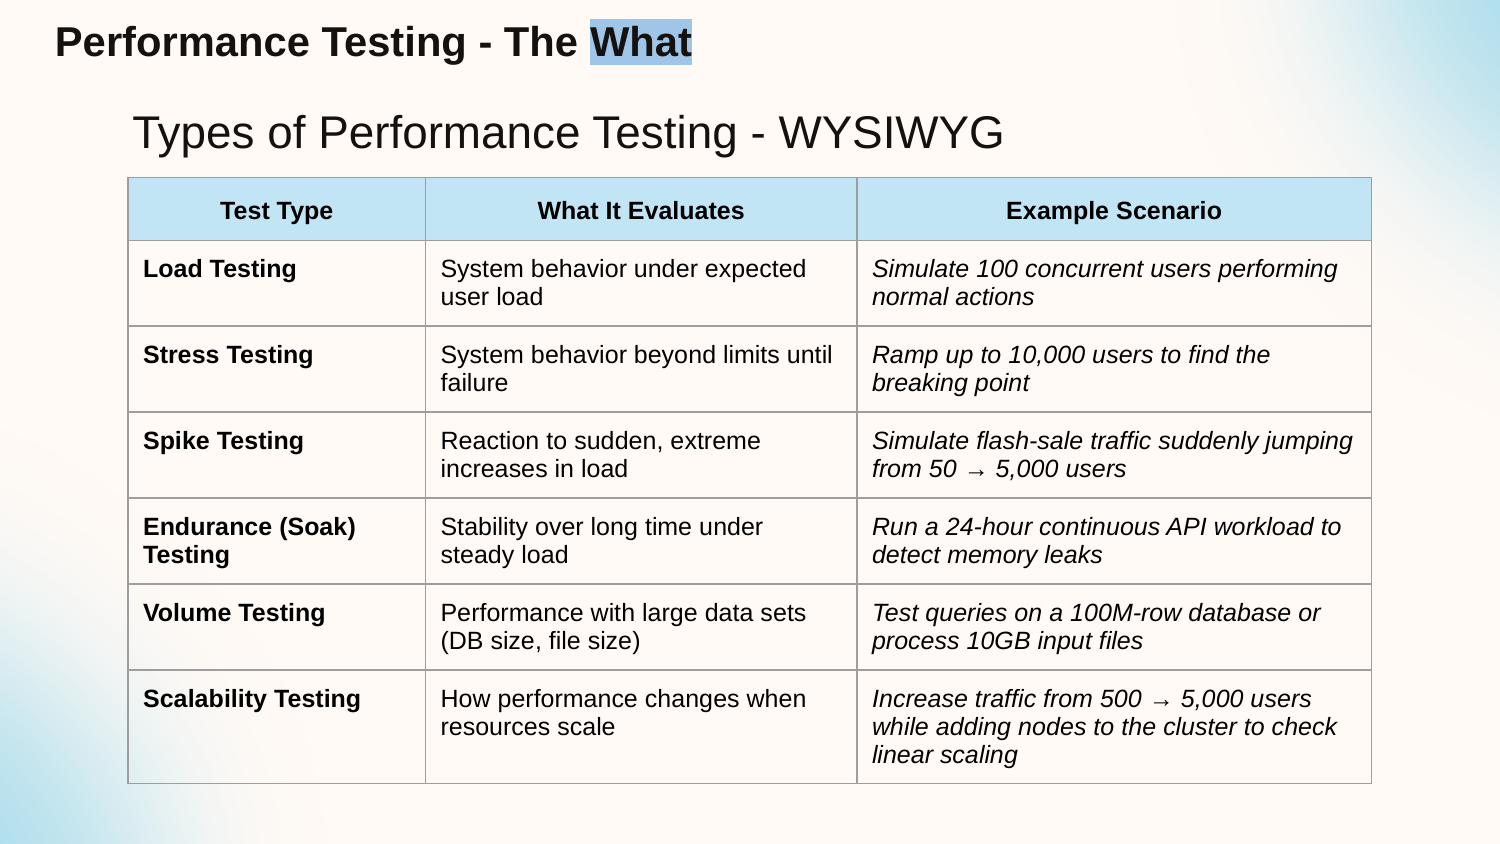

Types of Performance Testing - WYSIWYG
| Test Type | What It Evaluates | Example Scenario |
| --- | --- | --- |
| Load Testing | System behavior under expected user load | Simulate 100 concurrent users performing normal actions |
| Stress Testing | System behavior beyond limits until failure | Ramp up to 10,000 users to find the breaking point |
| Spike Testing | Reaction to sudden, extreme increases in load | Simulate flash-sale traffic suddenly jumping from 50 → 5,000 users |
| Endurance (Soak) Testing | Stability over long time under steady load | Run a 24-hour continuous API workload to detect memory leaks |
| Volume Testing | Performance with large data sets (DB size, file size) | Test queries on a 100M-row database or process 10GB input files |
| Scalability Testing | How performance changes when resources scale | Increase traffic from 500 → 5,000 users while adding nodes to the cluster to check linear scaling |